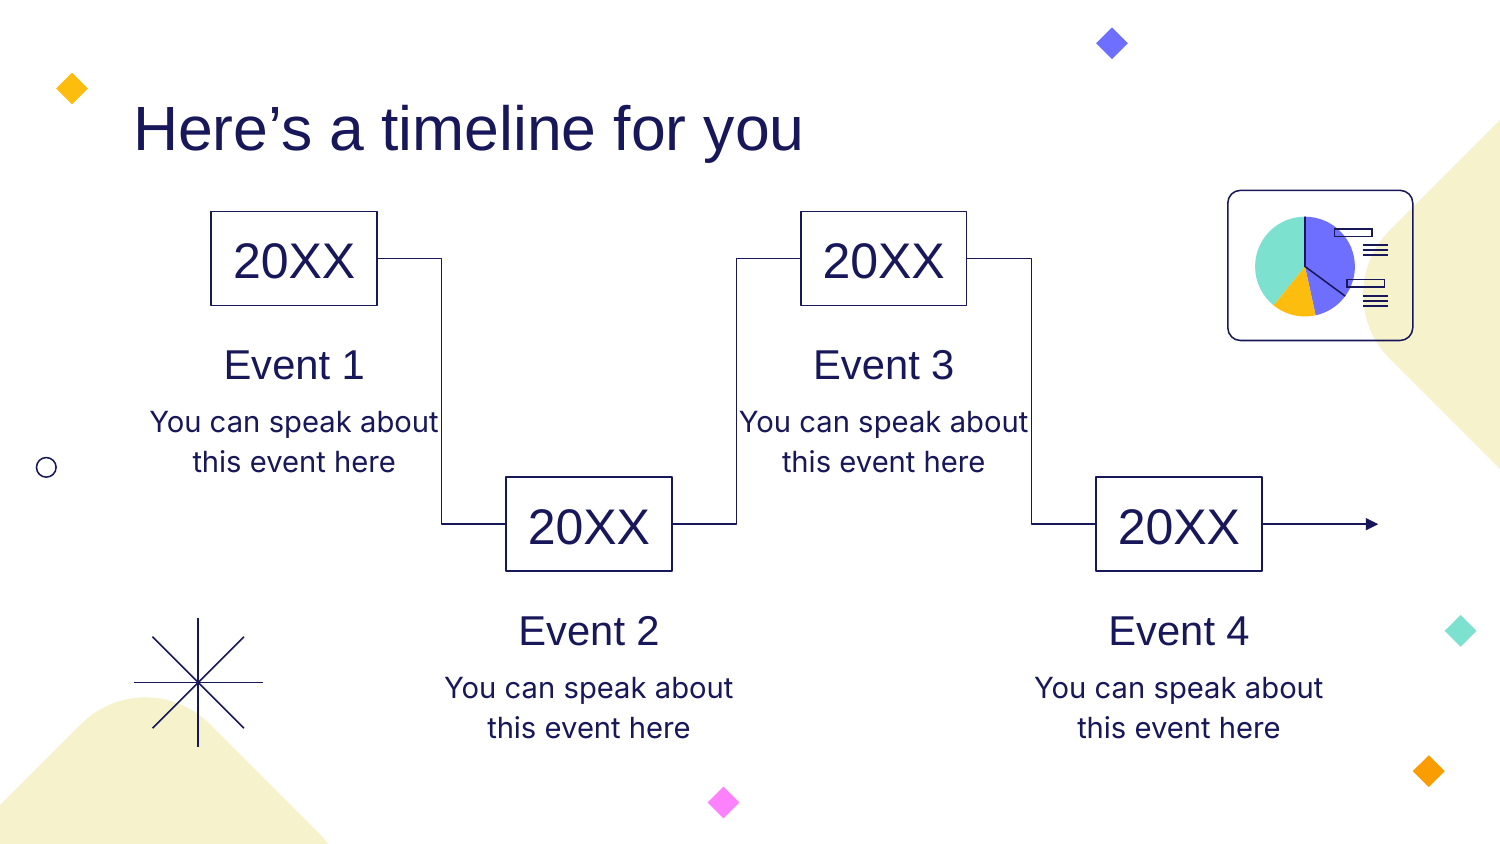

# Here’s a timeline for you

20XX
20XX
Event 1
Event 3
You can speak about this event here
You can speak about this event here
20XX
20XX
Event 2
Event 4

You can speak about this event here
You can speak about this event here